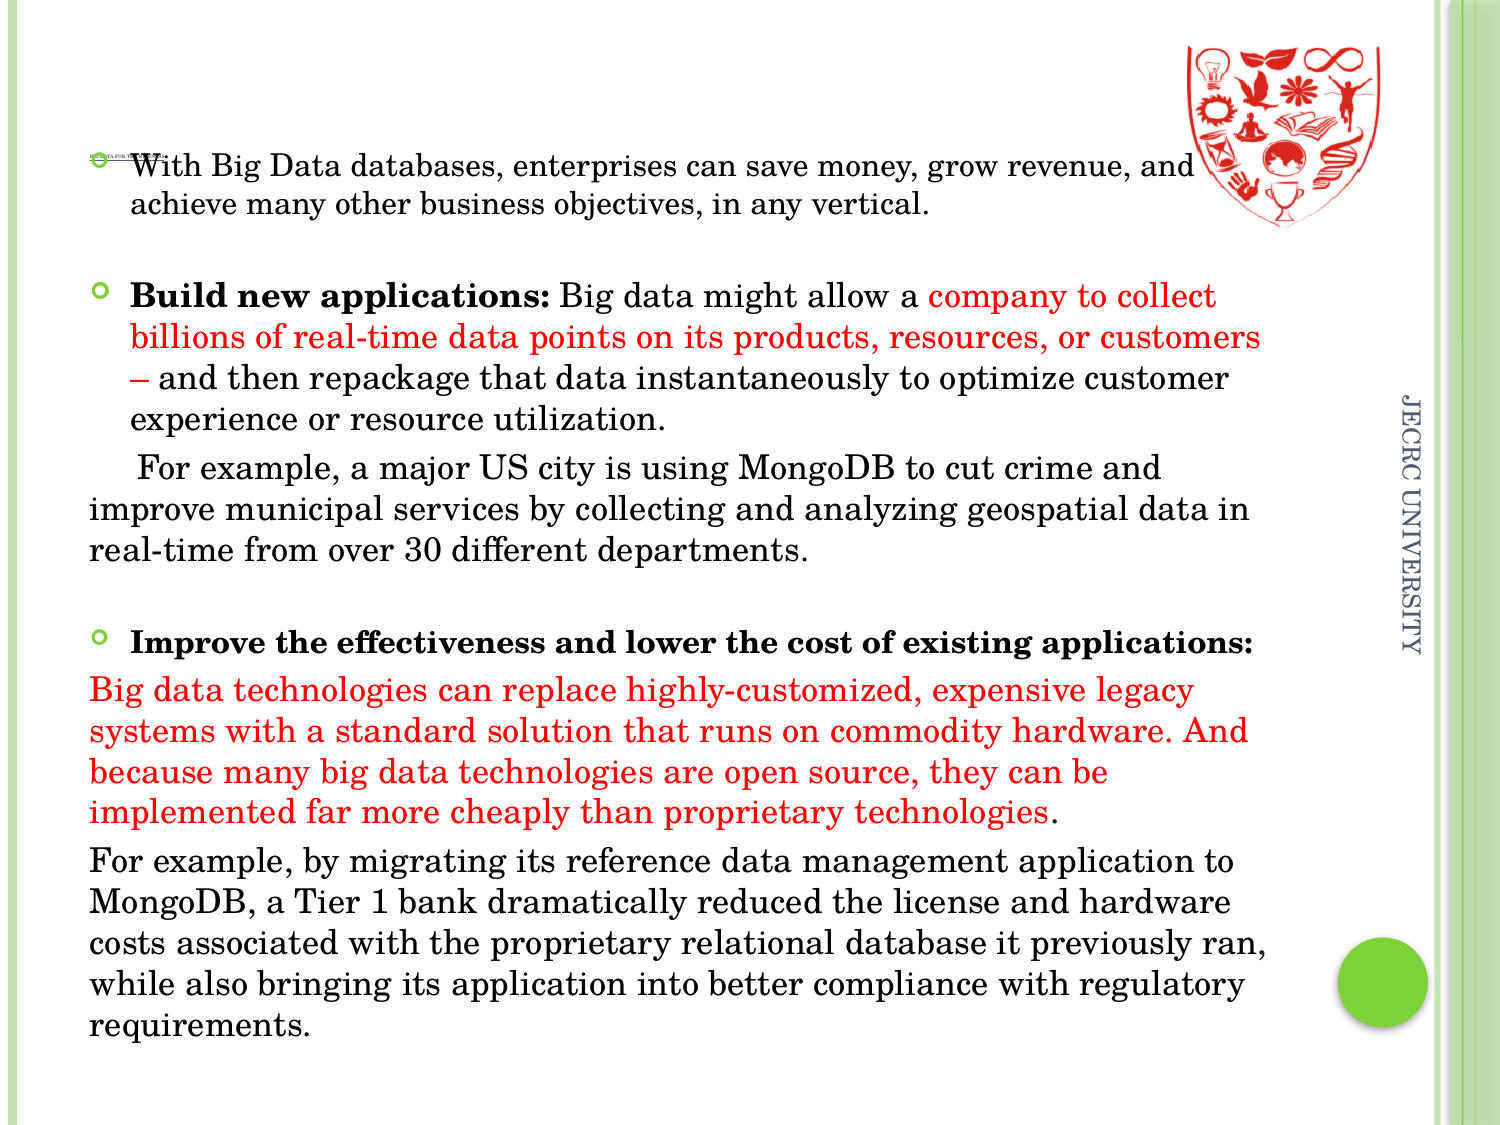

Big Data for the Business
With Big Data databases, enterprises can save money, grow revenue, and achieve many other business objectives, in any vertical.

Build new applications: Big data might allow a company to collect billions of real-time data points on its products, resources, or customers – and then repackage that data instantaneously to optimize customer experience or resource utilization.
     For example, a major US city is using MongoDB to cut crime and improve municipal services by collecting and analyzing geospatial data in real-time from over 30 different departments.

Improve the effectiveness and lower the cost of existing applications:
Big data technologies can replace highly-customized, expensive legacy systems with a standard solution that runs on commodity hardware. And because many big data technologies are open source, they can be implemented far more cheaply than proprietary technologies.
For example, by migrating its reference data management application to MongoDB, a Tier 1 bank dramatically reduced the license and hardware costs associated with the proprietary relational database it previously ran, while also bringing its application into better compliance with regulatory requirements.
JECRC UNIVERSITY